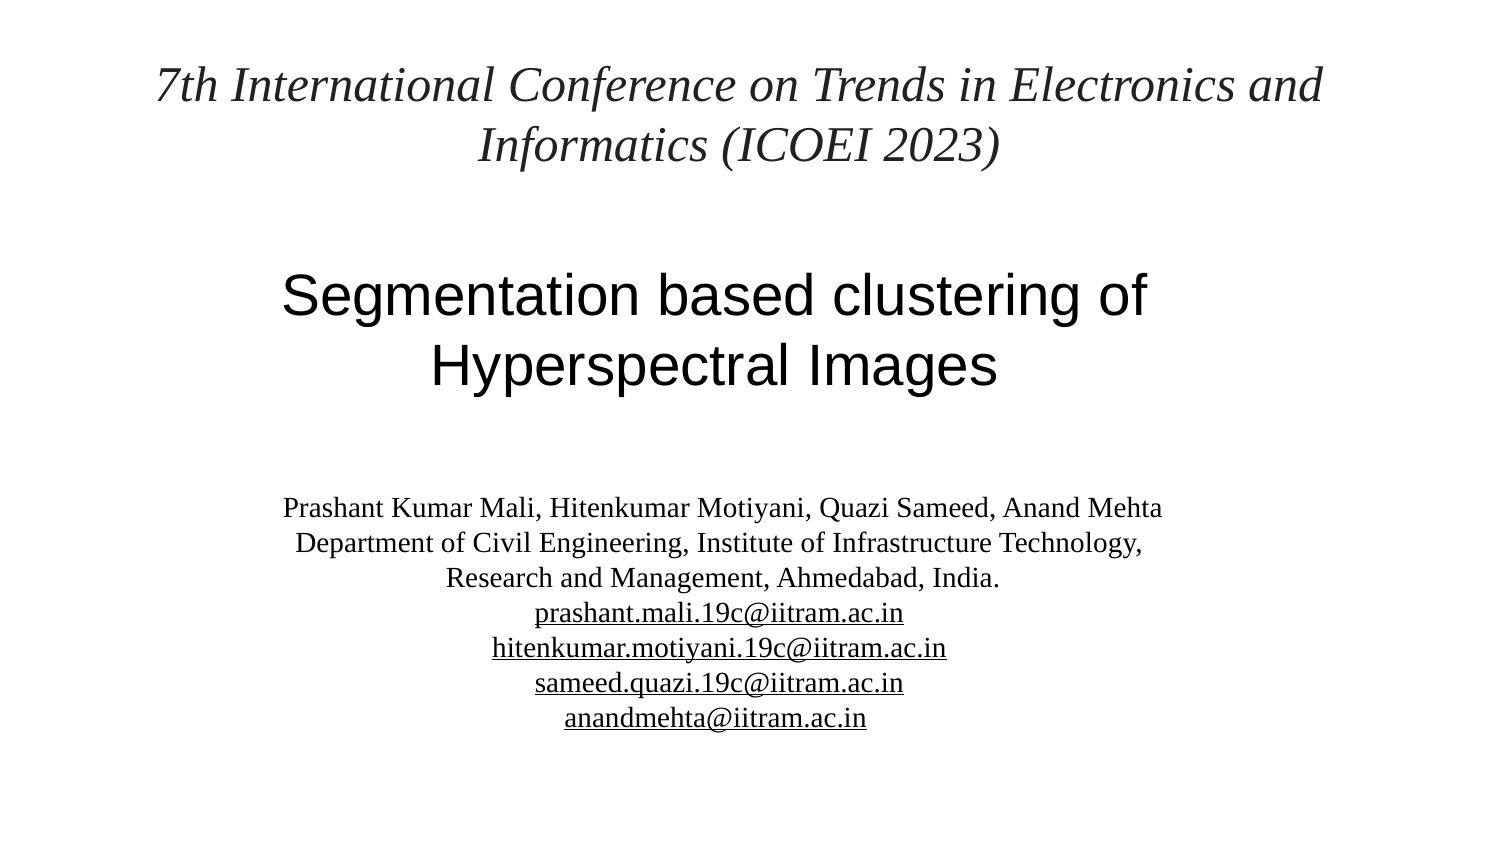

7th International Conference on Trends in Electronics and Informatics (ICOEI 2023)
Segmentation based clustering of
Hyperspectral Images
Prashant Kumar Mali, Hitenkumar Motiyani, Quazi Sameed, Anand Mehta
Department of Civil Engineering, Institute of Infrastructure Technology,
Research and Management, Ahmedabad, India.
prashant.mali.19c@iitram.ac.in
hitenkumar.motiyani.19c@iitram.ac.in
sameed.quazi.19c@iitram.ac.in
anandmehta@iitram.ac.in
02